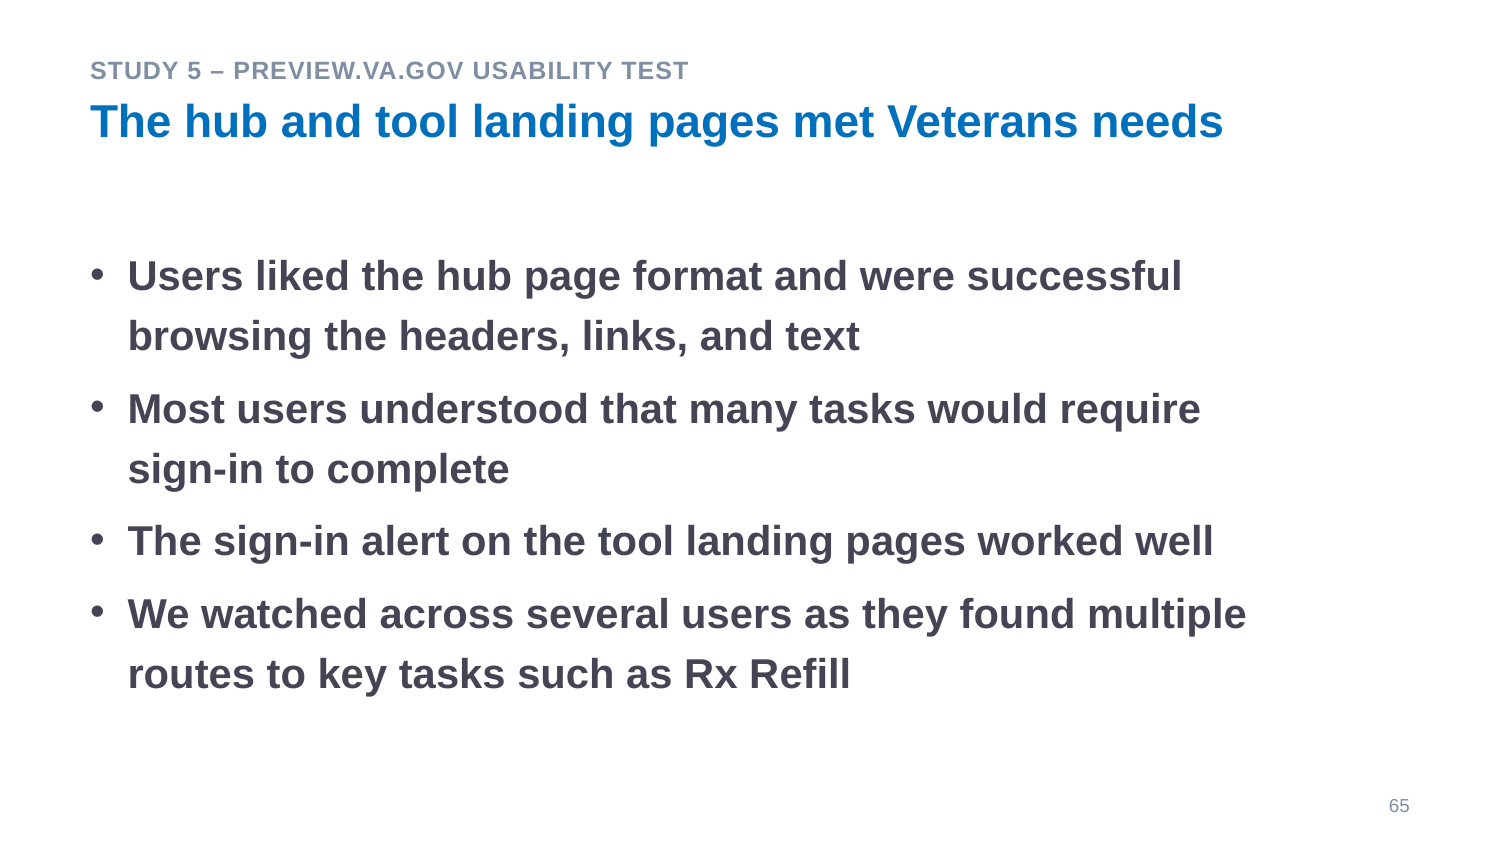

Study 5 – Preview.va.gov Usability Test

# The hub and tool landing pages met Veterans needs
Users liked the hub page format and were successful browsing the headers, links, and text
Most users understood that many tasks would require sign-in to complete
The sign-in alert on the tool landing pages worked well
We watched across several users as they found multiple routes to key tasks such as Rx Refill

65